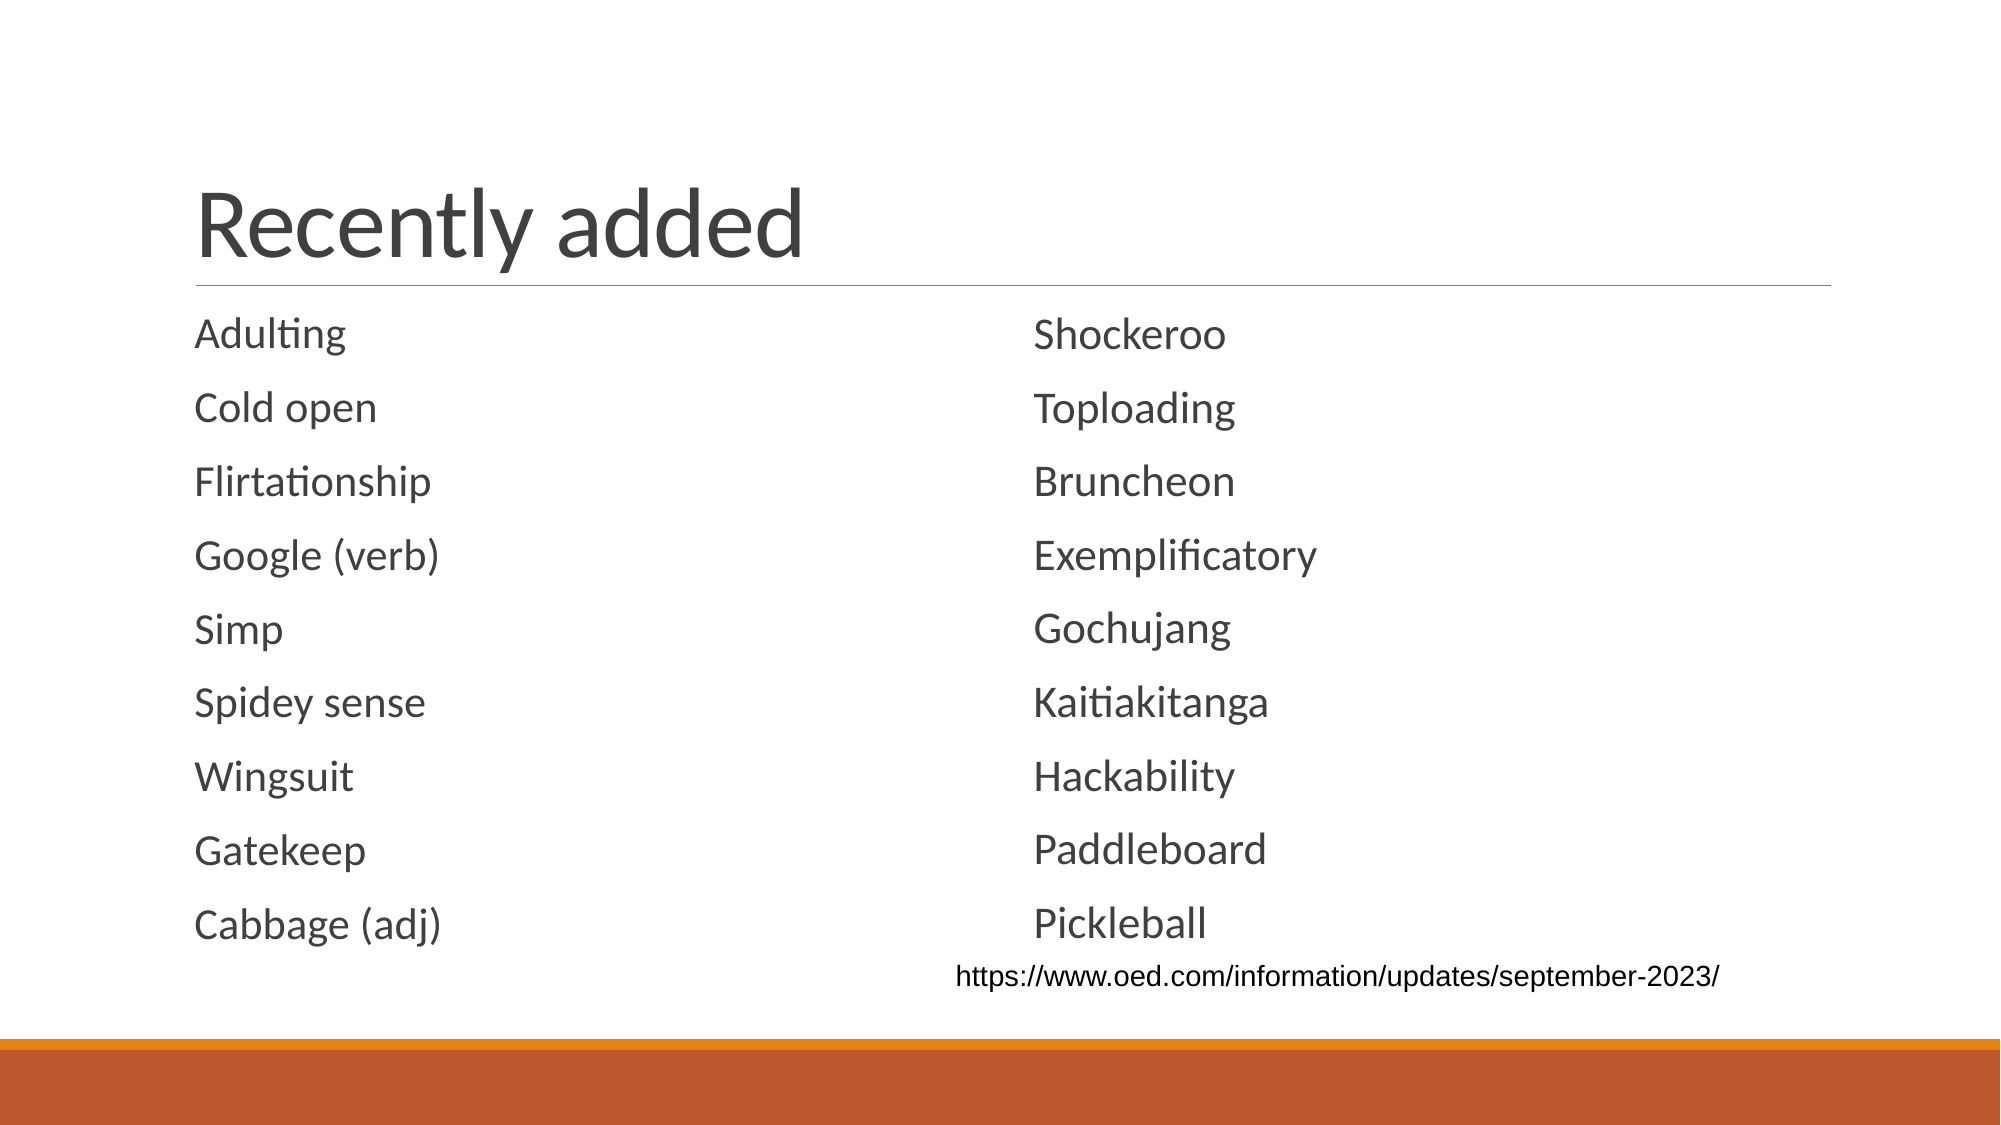

# Recently added
Adulting
Cold open
Flirtationship
Google (verb)
Simp
Spidey sense
Wingsuit
Gatekeep
Cabbage (adj)

Shockeroo
Toploading
Bruncheon
Exemplificatory
Gochujang
Kaitiakitanga
Hackability
Paddleboard
Pickleball

https://www.oed.com/information/updates/september-2023/